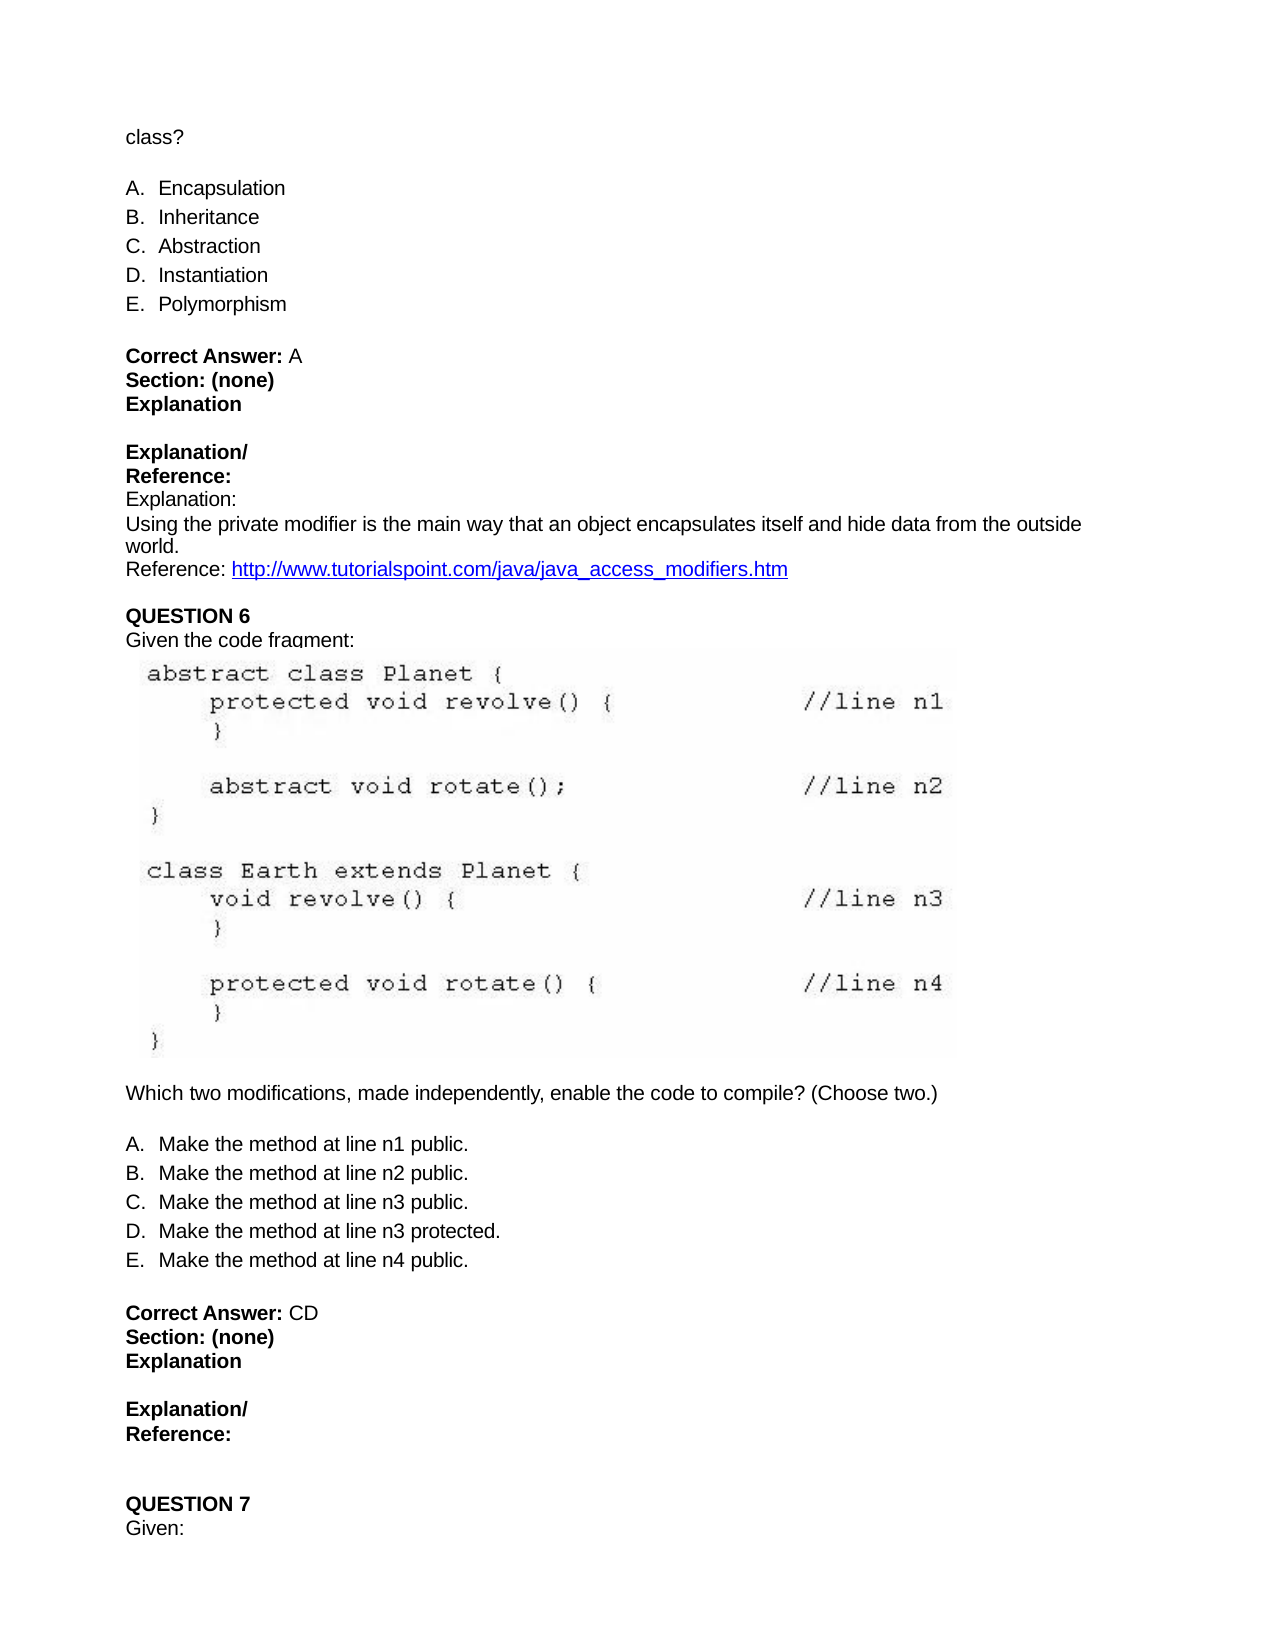

class?

Encapsulation
Inheritance
Abstraction
Instantiation
Polymorphism

Correct Answer: A  Section: (none)  Explanation

Explanation/Reference:
Explanation:
Using the private modifier is the main way that an object encapsulates itself and hide data from the outside  world.
Reference: http://www.tutorialspoint.com/java/java_access_modifiers.htm

QUESTION 6
Given the code fragment:

Which two modifications, made independently, enable the code to compile? (Choose two.)

Make the method at line n1 public.
Make the method at line n2 public.
Make the method at line n3 public.
Make the method at line n3 protected.
Make the method at line n4 public.

Correct Answer: CD  Section: (none)  Explanation

Explanation/Reference:

QUESTION 7
Given: